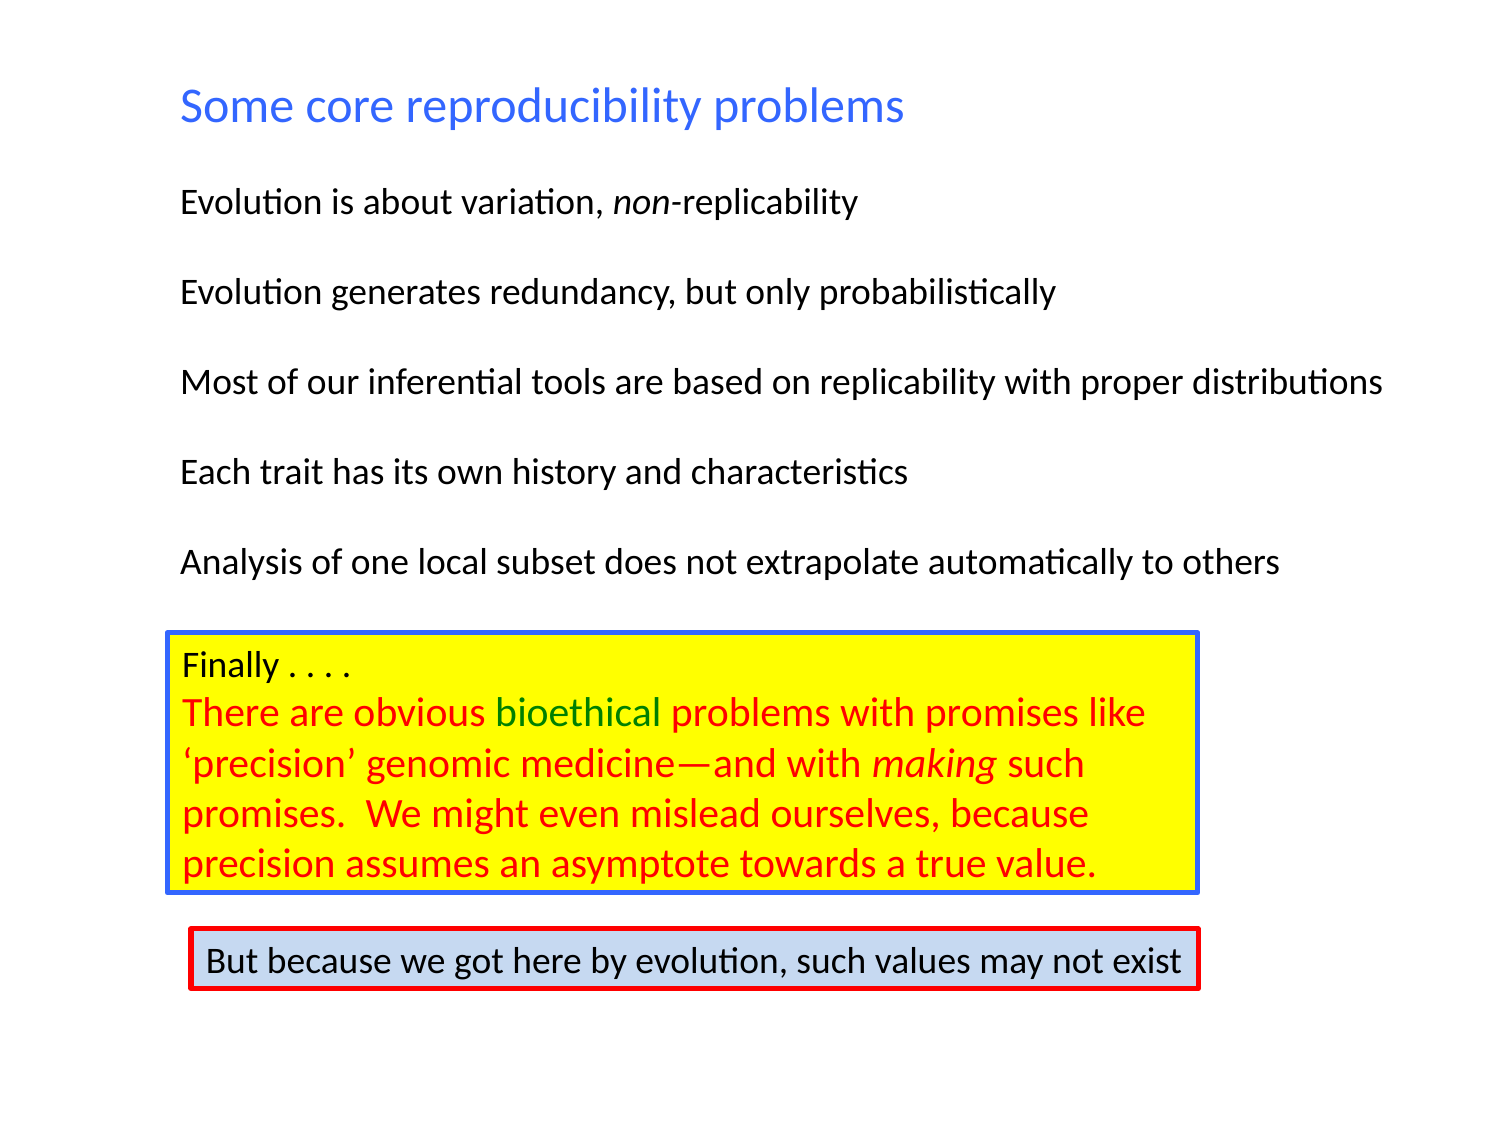

Some core reproducibility problems

Evolution is about variation, non-replicability

Evolution generates redundancy, but only probabilistically

Most of our inferential tools are based on replicability with proper distributions

Each trait has its own history and characteristics

Analysis of one local subset does not extrapolate automatically to others
Finally . . . .
There are obvious bioethical problems with promises like ‘precision’ genomic medicine—and with making such promises.  We might even mislead ourselves, because precision assumes an asymptote towards a true value.
But because we got here by evolution, such values may not exist